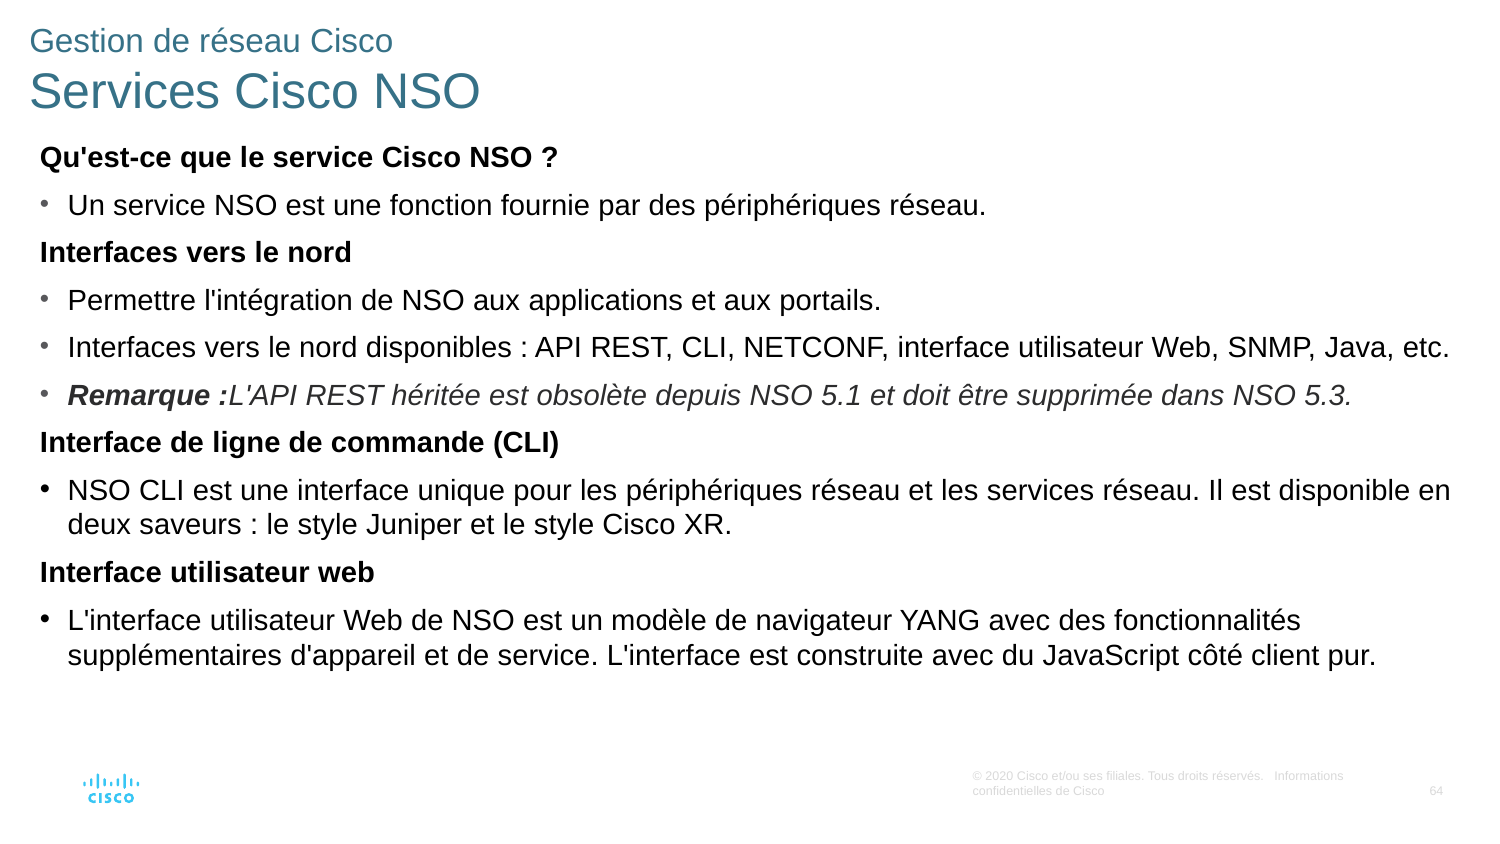

# Gestion de réseau Cisco Services Cisco NSO
Qu'est-ce que le service Cisco NSO ?
Un service NSO est une fonction fournie par des périphériques réseau.
Interfaces vers le nord
Permettre l'intégration de NSO aux applications et aux portails.
Interfaces vers le nord disponibles : API REST, CLI, NETCONF, interface utilisateur Web, SNMP, Java, etc.
Remarque :L'API REST héritée est obsolète depuis NSO 5.1 et doit être supprimée dans NSO 5.3.
Interface de ligne de commande (CLI)
NSO CLI est une interface unique pour les périphériques réseau et les services réseau. Il est disponible en deux saveurs : le style Juniper et le style Cisco XR.
Interface utilisateur web
L'interface utilisateur Web de NSO est un modèle de navigateur YANG avec des fonctionnalités supplémentaires d'appareil et de service. L'interface est construite avec du JavaScript côté client pur.